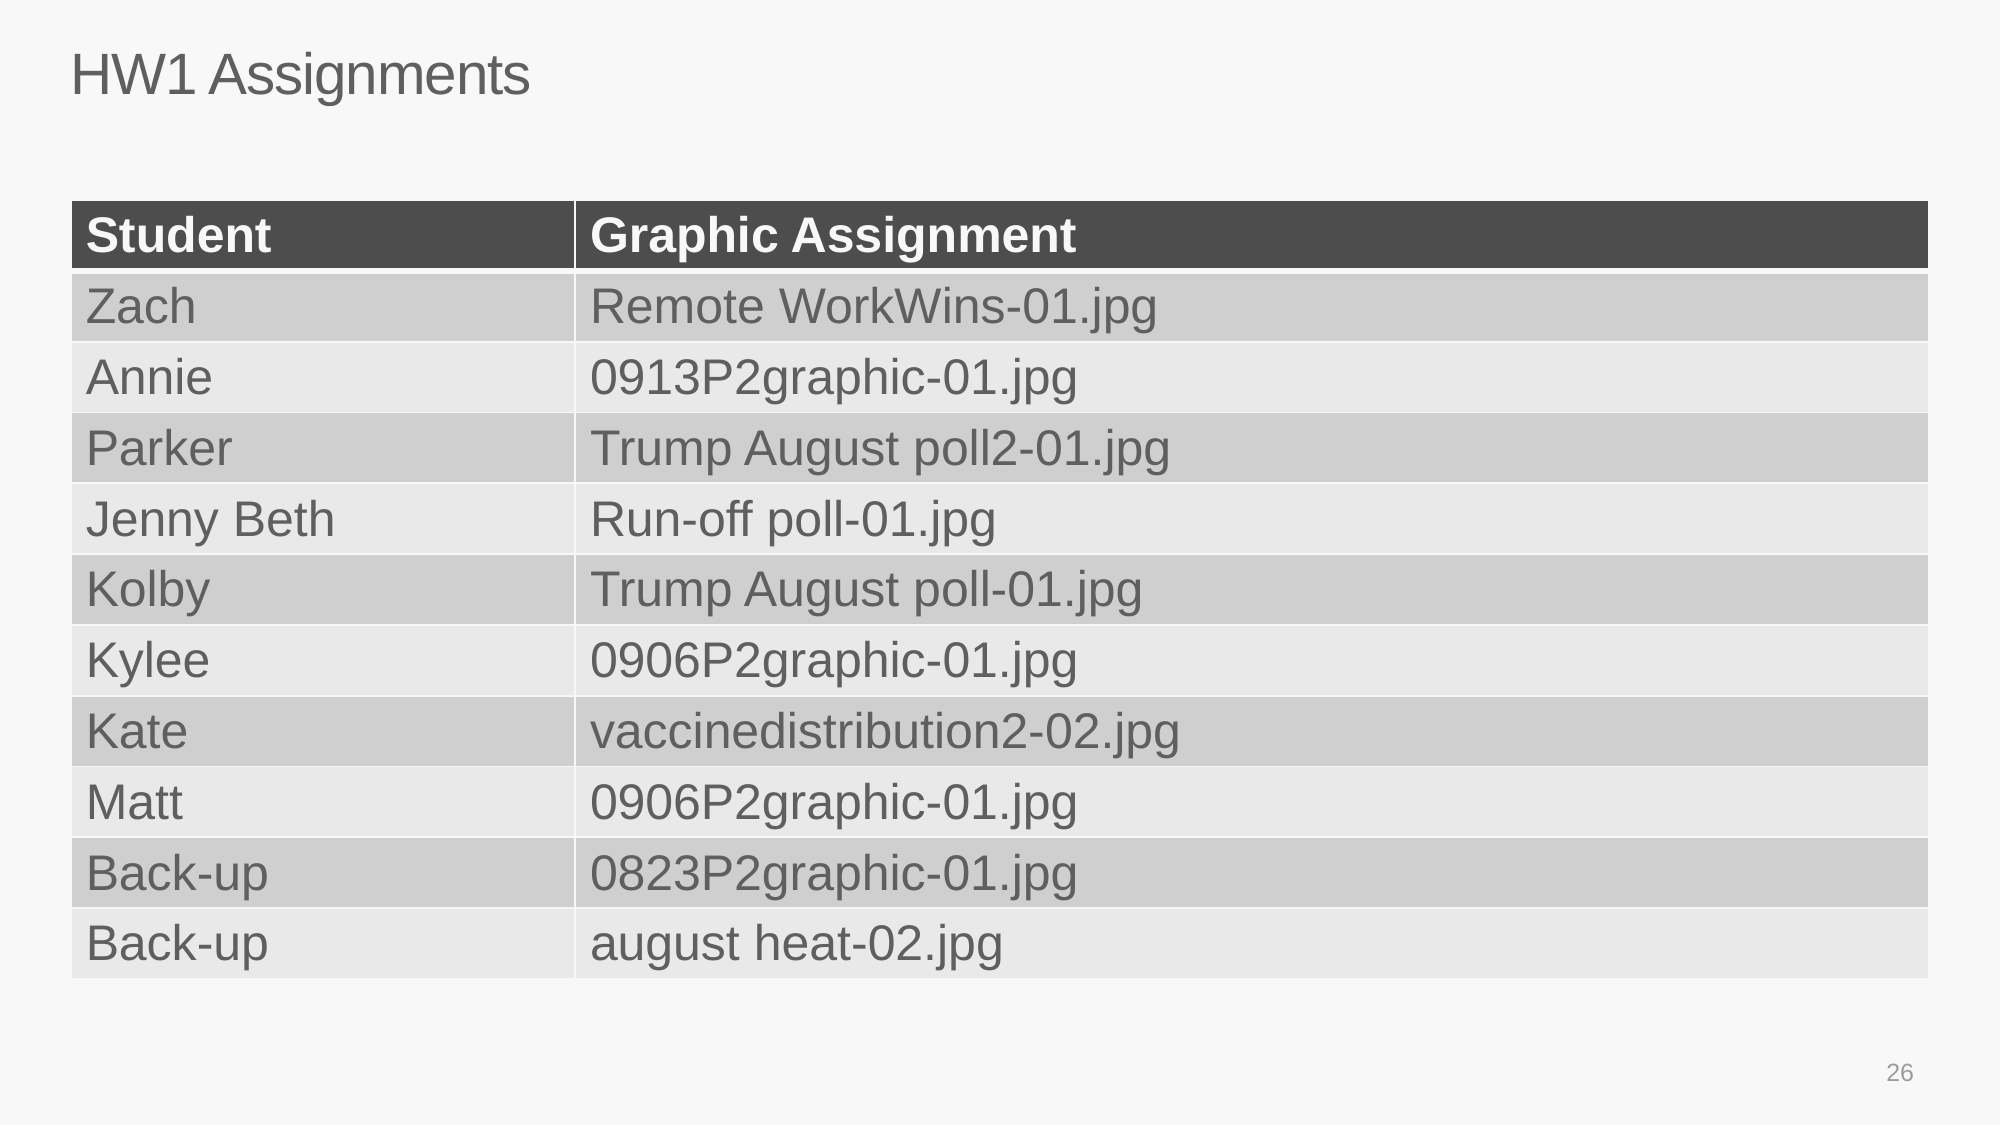

# HW1 Assignments
| Student | Graphic Assignment |
| --- | --- |
| Zach | Remote WorkWins-01.jpg |
| Annie | 0913P2graphic-01.jpg |
| Parker | Trump August poll2-01.jpg |
| Jenny Beth | Run-off poll-01.jpg |
| Kolby | Trump August poll-01.jpg |
| Kylee | 0906P2graphic-01.jpg |
| Kate | vaccinedistribution2-02.jpg |
| Matt | 0906P2graphic-01.jpg |
| Back-up | 0823P2graphic-01.jpg |
| Back-up | august heat-02.jpg |
26